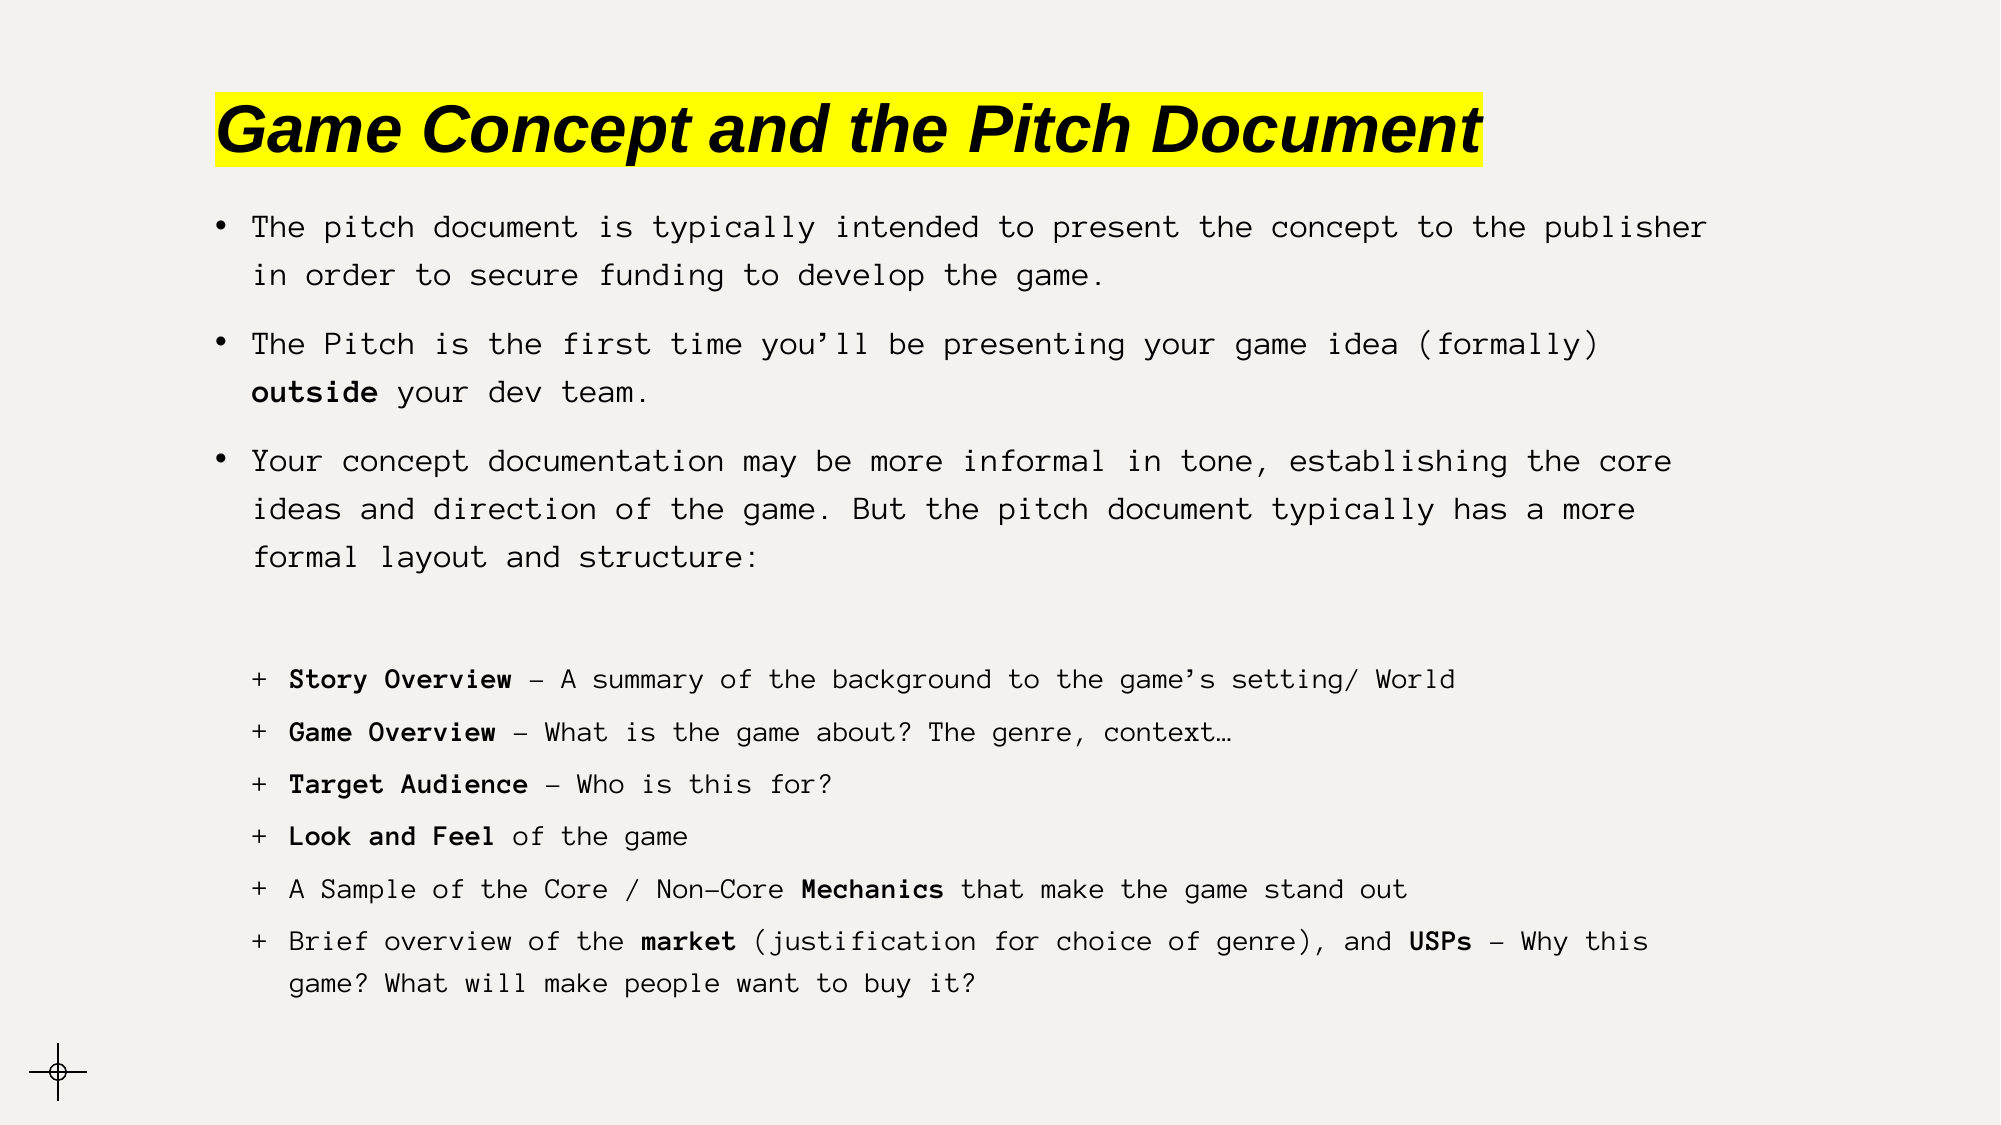

# Game Concept and the Pitch Document
The pitch document is typically intended to present the concept to the publisher in order to secure funding to develop the game.
The Pitch is the first time you’ll be presenting your game idea (formally) outside your dev team.
Your concept documentation may be more informal in tone, establishing the core ideas and direction of the game. But the pitch document typically has a more formal layout and structure:

Story Overview – A summary of the background to the game’s setting/ World
Game Overview – What is the game about? The genre, context…
Target Audience – Who is this for?
Look and Feel of the game
A Sample of the Core / Non-Core Mechanics that make the game stand out
Brief overview of the market (justification for choice of genre), and USPs – Why this game? What will make people want to buy it?